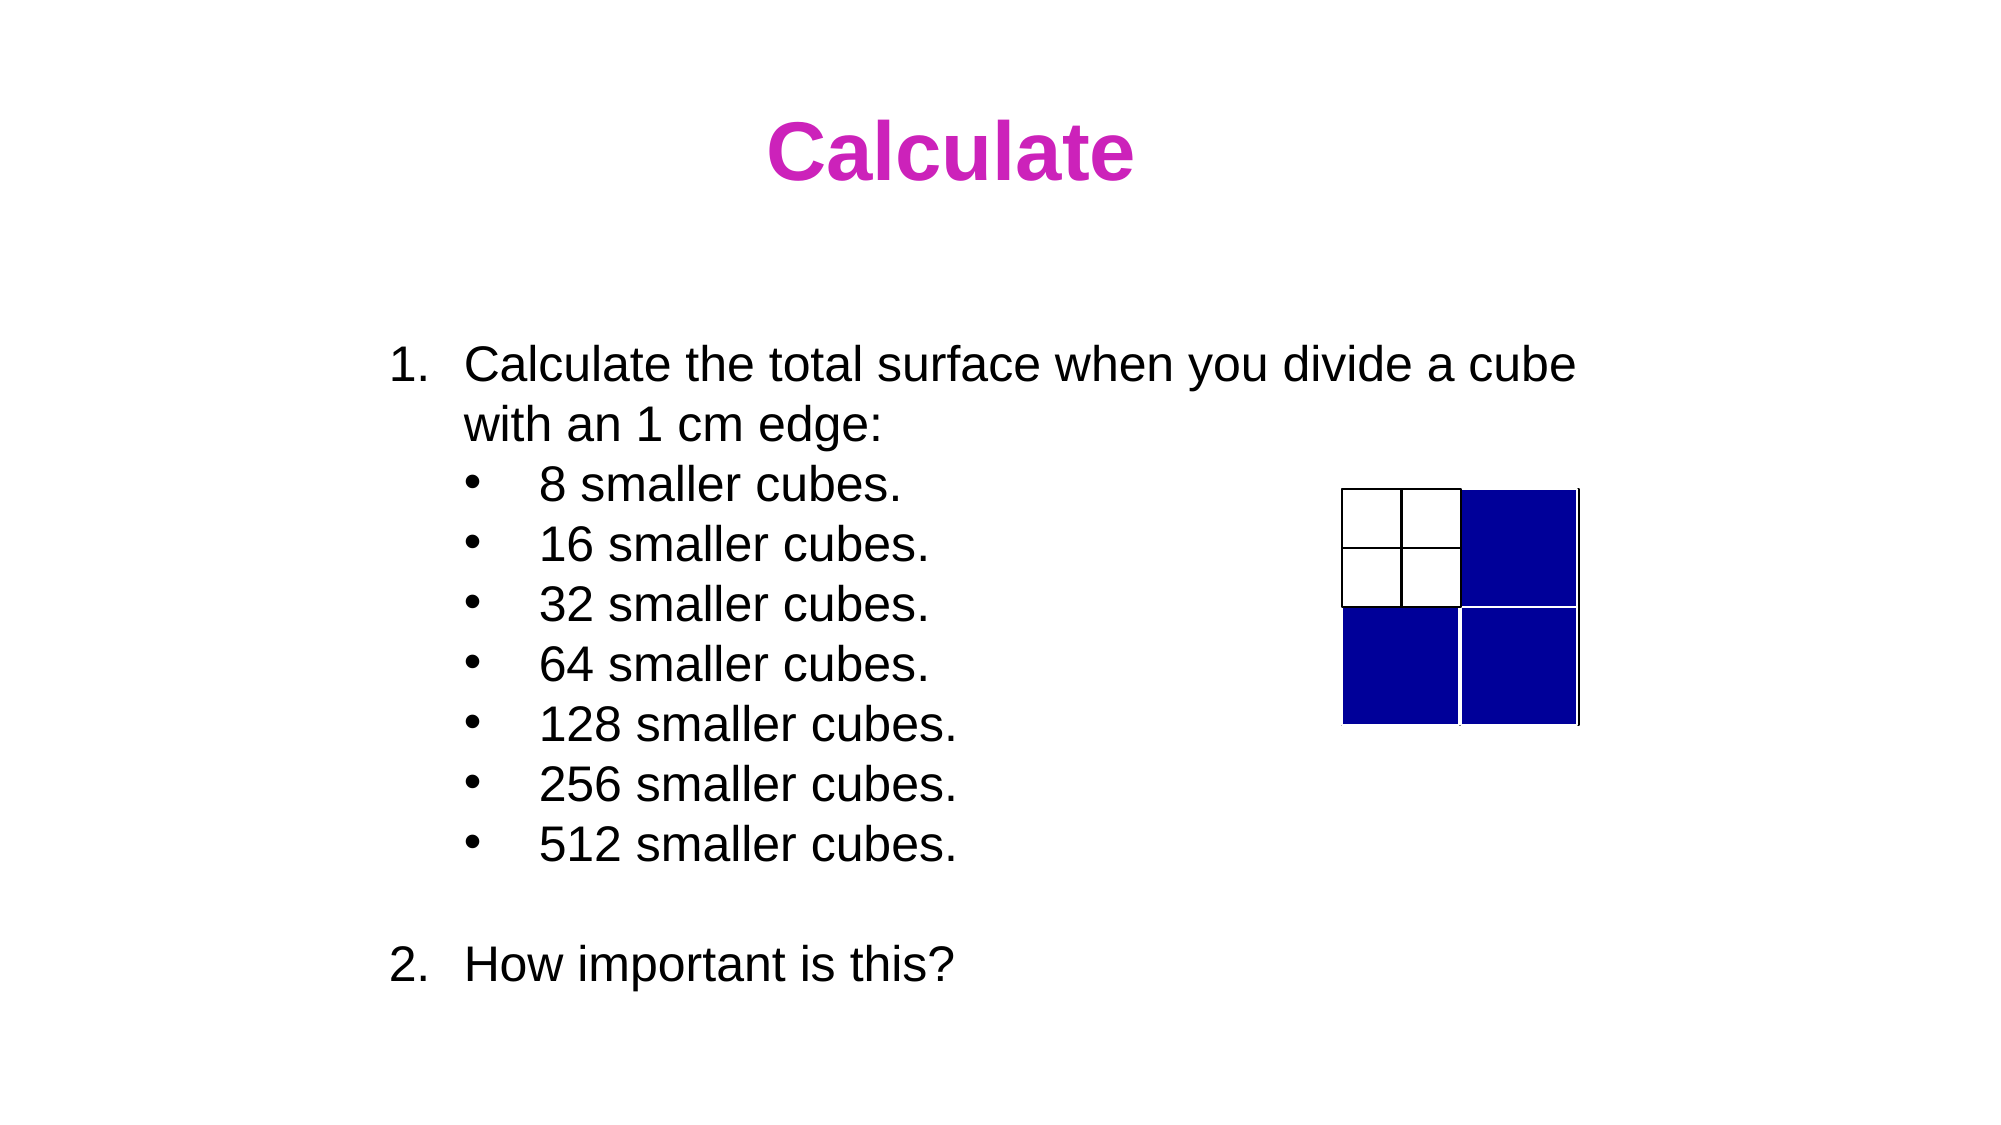

Calculate
Calculate the total surface when you divide a cube with an 1 cm edge:
8 smaller cubes.
16 smaller cubes.
32 smaller cubes.
64 smaller cubes.
128 smaller cubes.
256 smaller cubes.
512 smaller cubes.

How important is this?